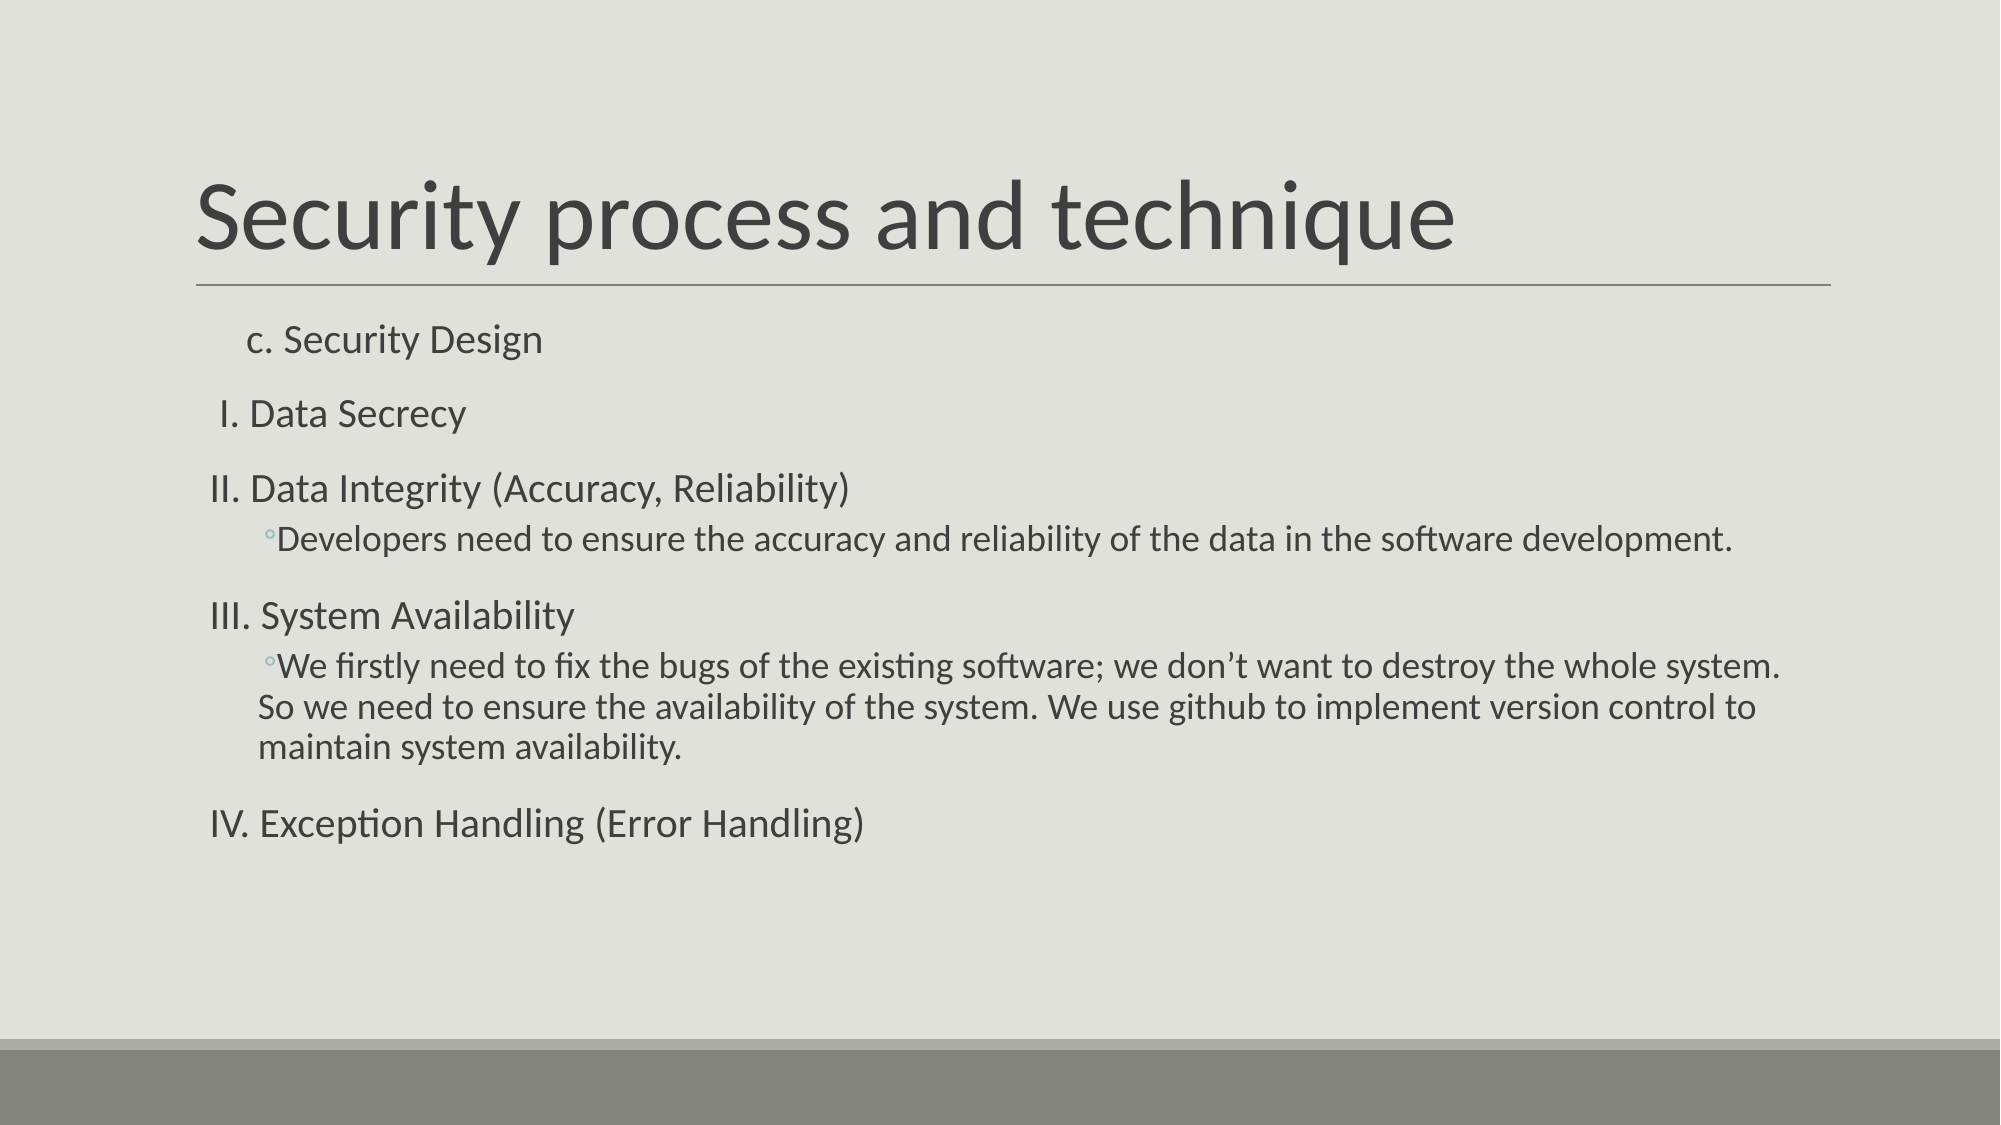

# Security process and technique
c. Security Design
 I. Data Secrecy
II. Data Integrity (Accuracy, Reliability)
Developers need to ensure the accuracy and reliability of the data in the software development.
III. System Availability
We firstly need to fix the bugs of the existing software; we don’t want to destroy the whole system. So we need to ensure the availability of the system. We use github to implement version control to maintain system availability.
IV. Exception Handling (Error Handling)